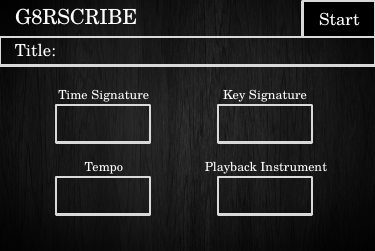

# G8RSCRIBE
Start

Title:

Time Signature
Key Signature

Tempo
Playback Instrument